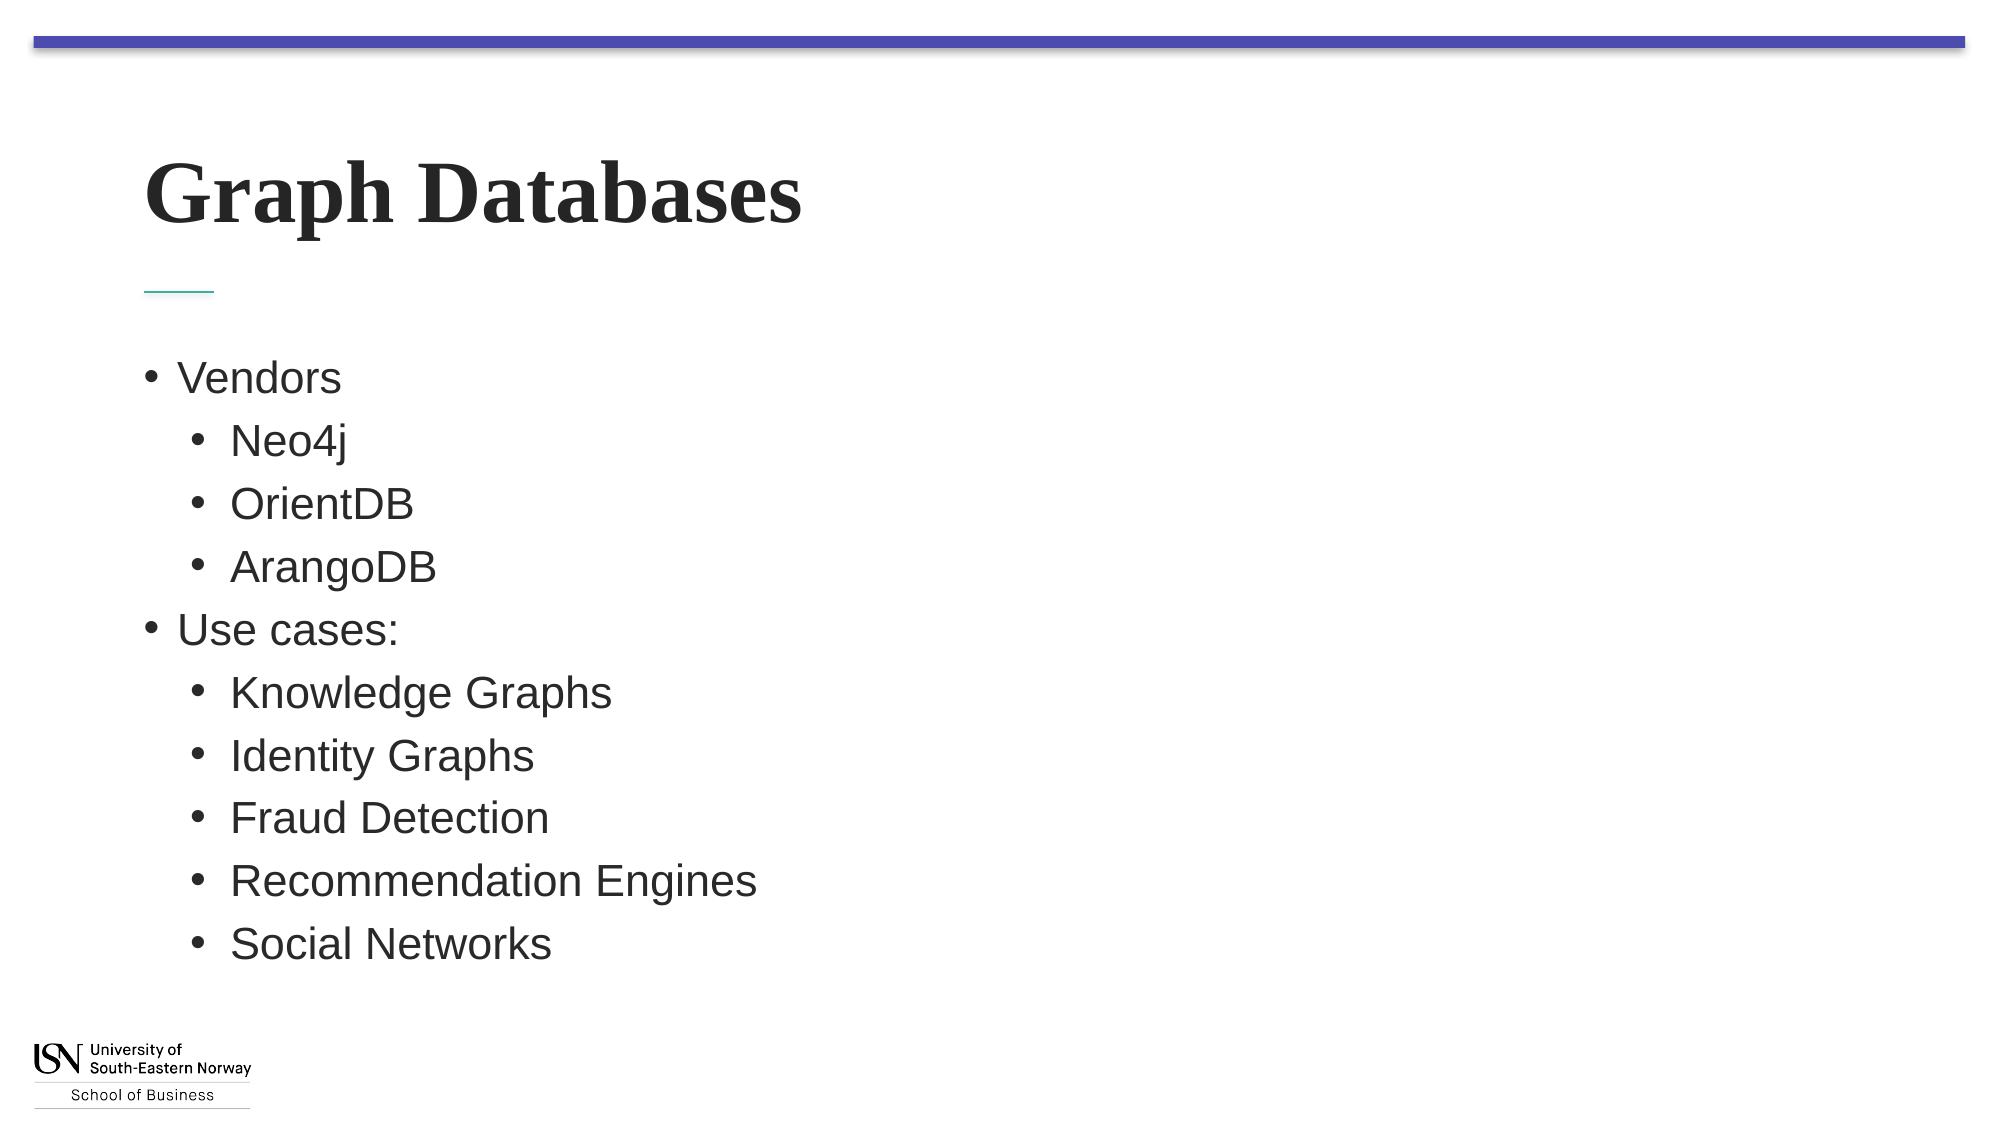

# Graph Databases
Vendors
Neo4j
OrientDB
ArangoDB
Use cases:
Knowledge Graphs
Identity Graphs
Fraud Detection
Recommendation Engines
Social Networks